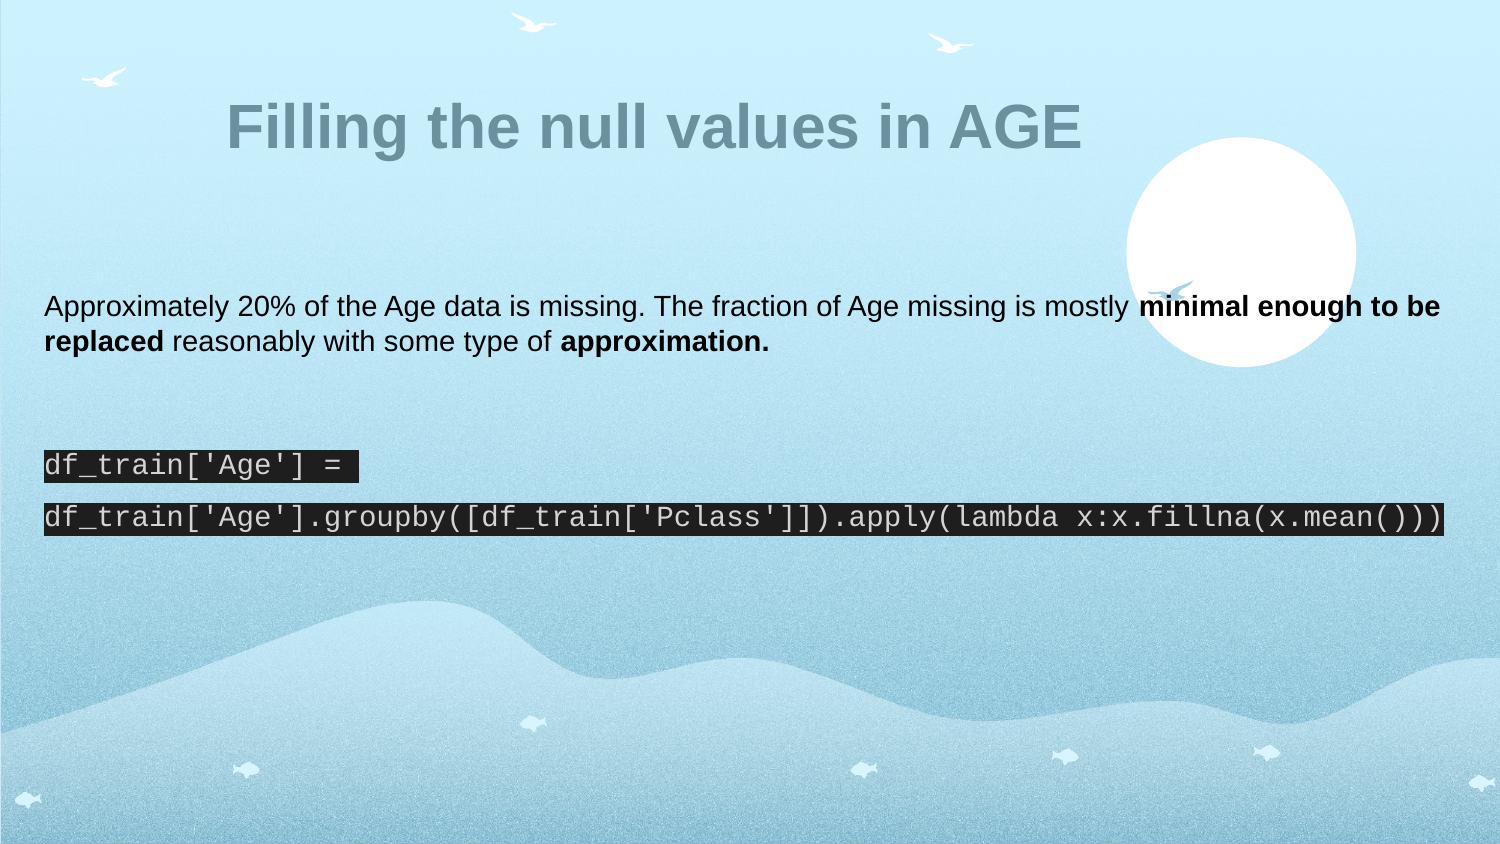

Filling the null values in AGE
Approximately 20% of the Age data is missing. The fraction of Age missing is mostly minimal enough to be replaced reasonably with some type of approximation.

df_train['Age'] =
df_train['Age'].groupby([df_train['Pclass']]).apply(lambda x:x.fillna(x.mean()))